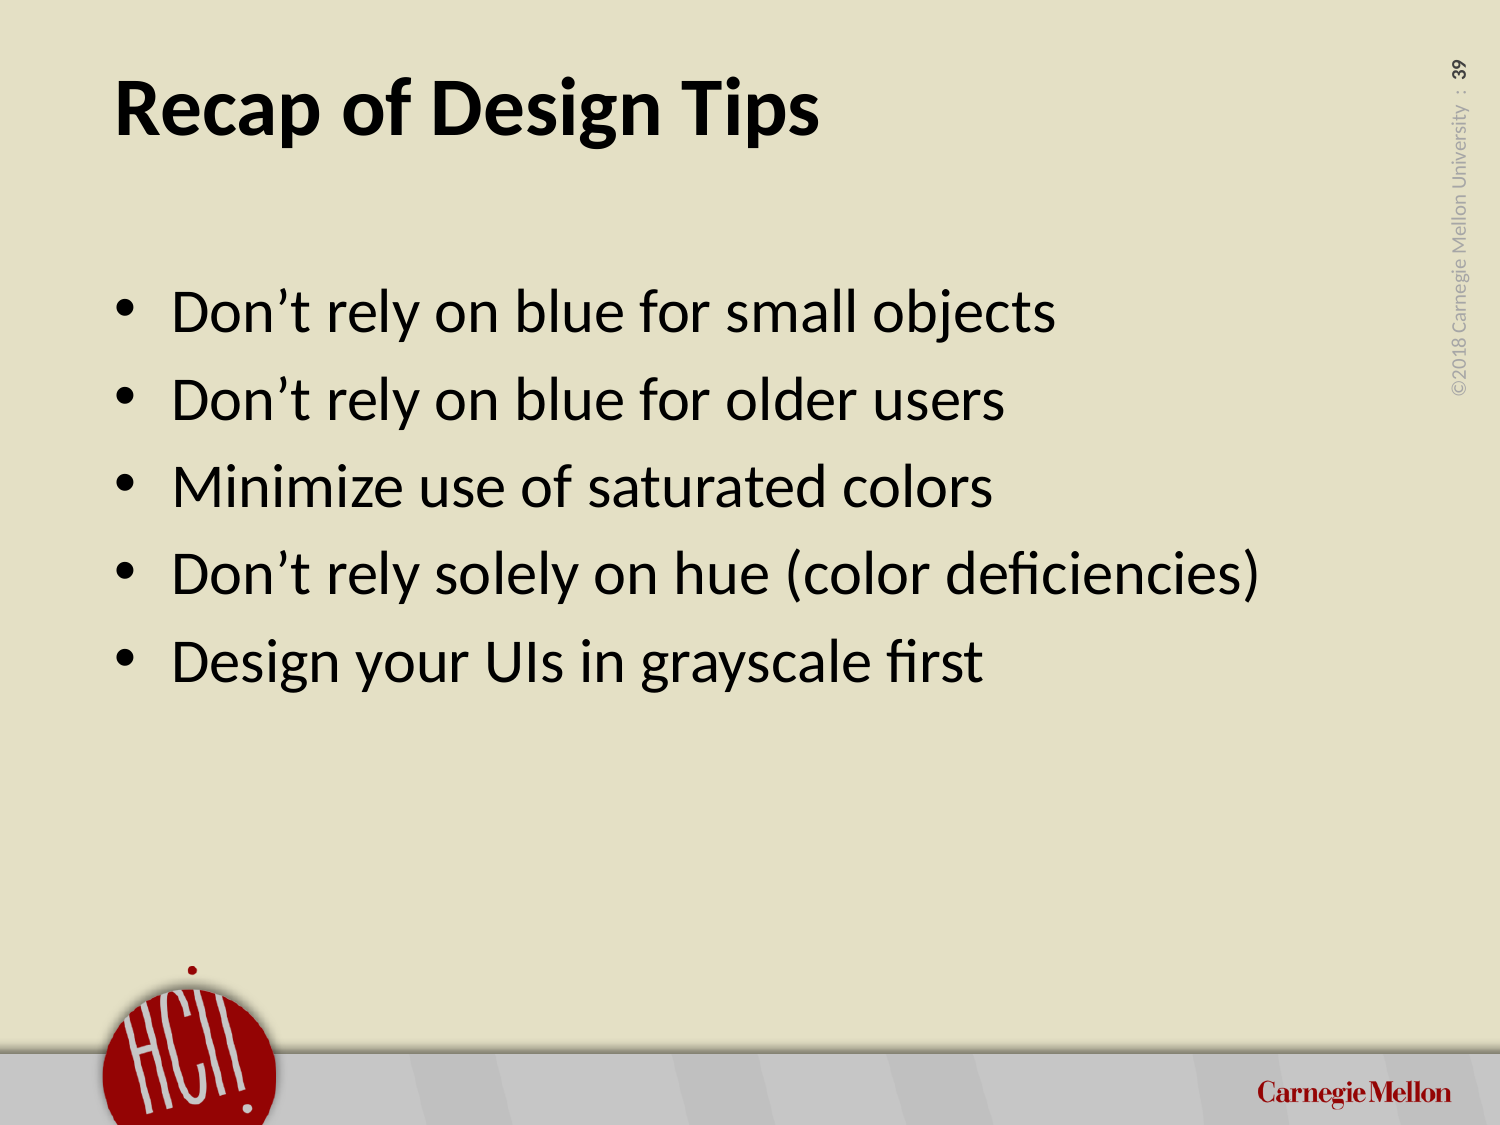

# Recap of Design Tips
Don’t rely on blue for small objects
Don’t rely on blue for older users
Minimize use of saturated colors
Don’t rely solely on hue (color deficiencies)
Design your UIs in grayscale first